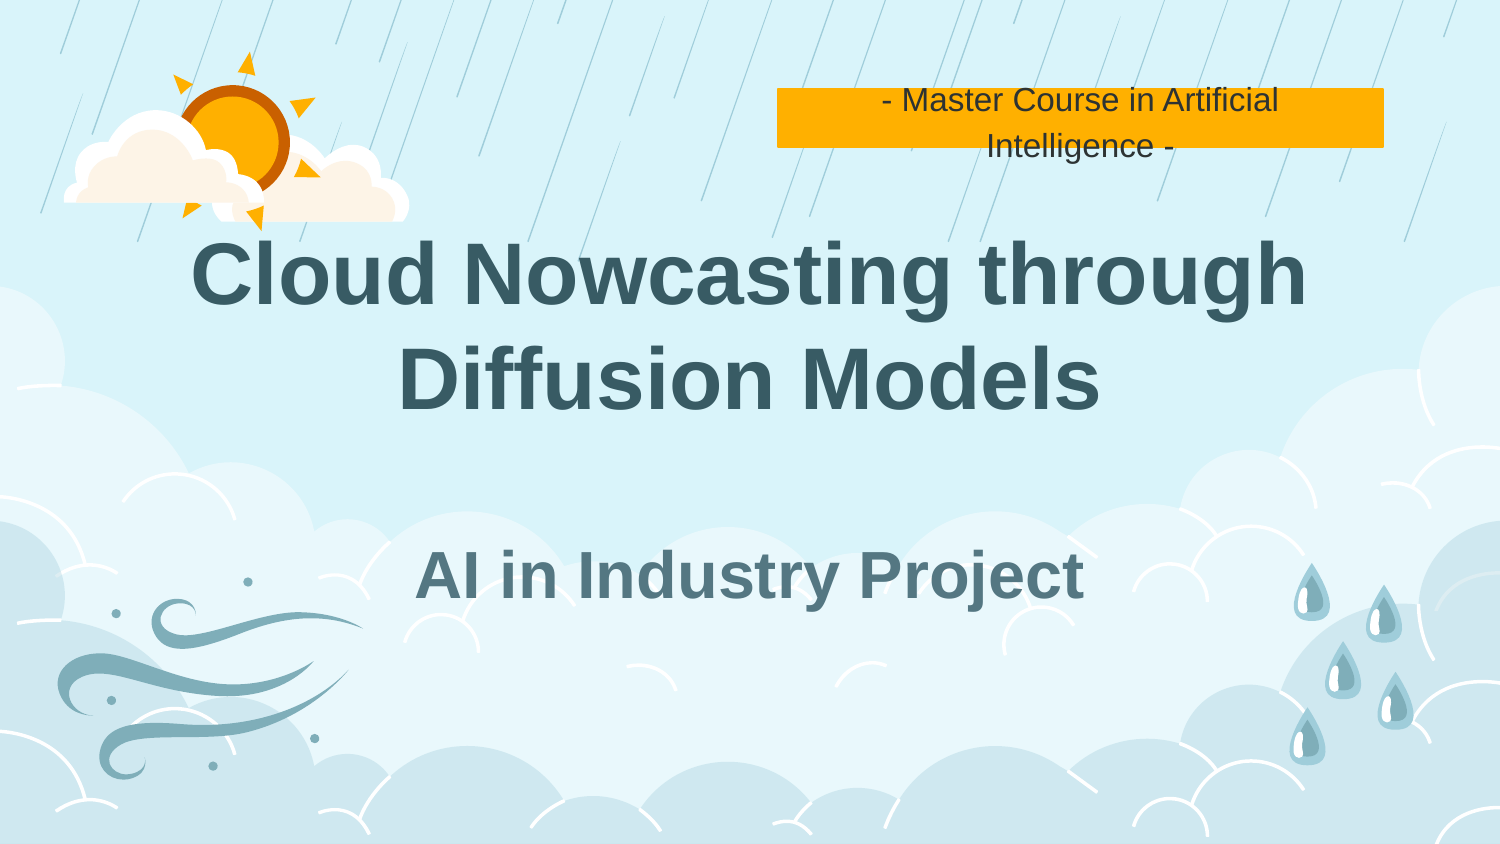

- Master Course in Artificial Intelligence -
# Cloud Nowcasting through Diffusion Models

AI in Industry Project